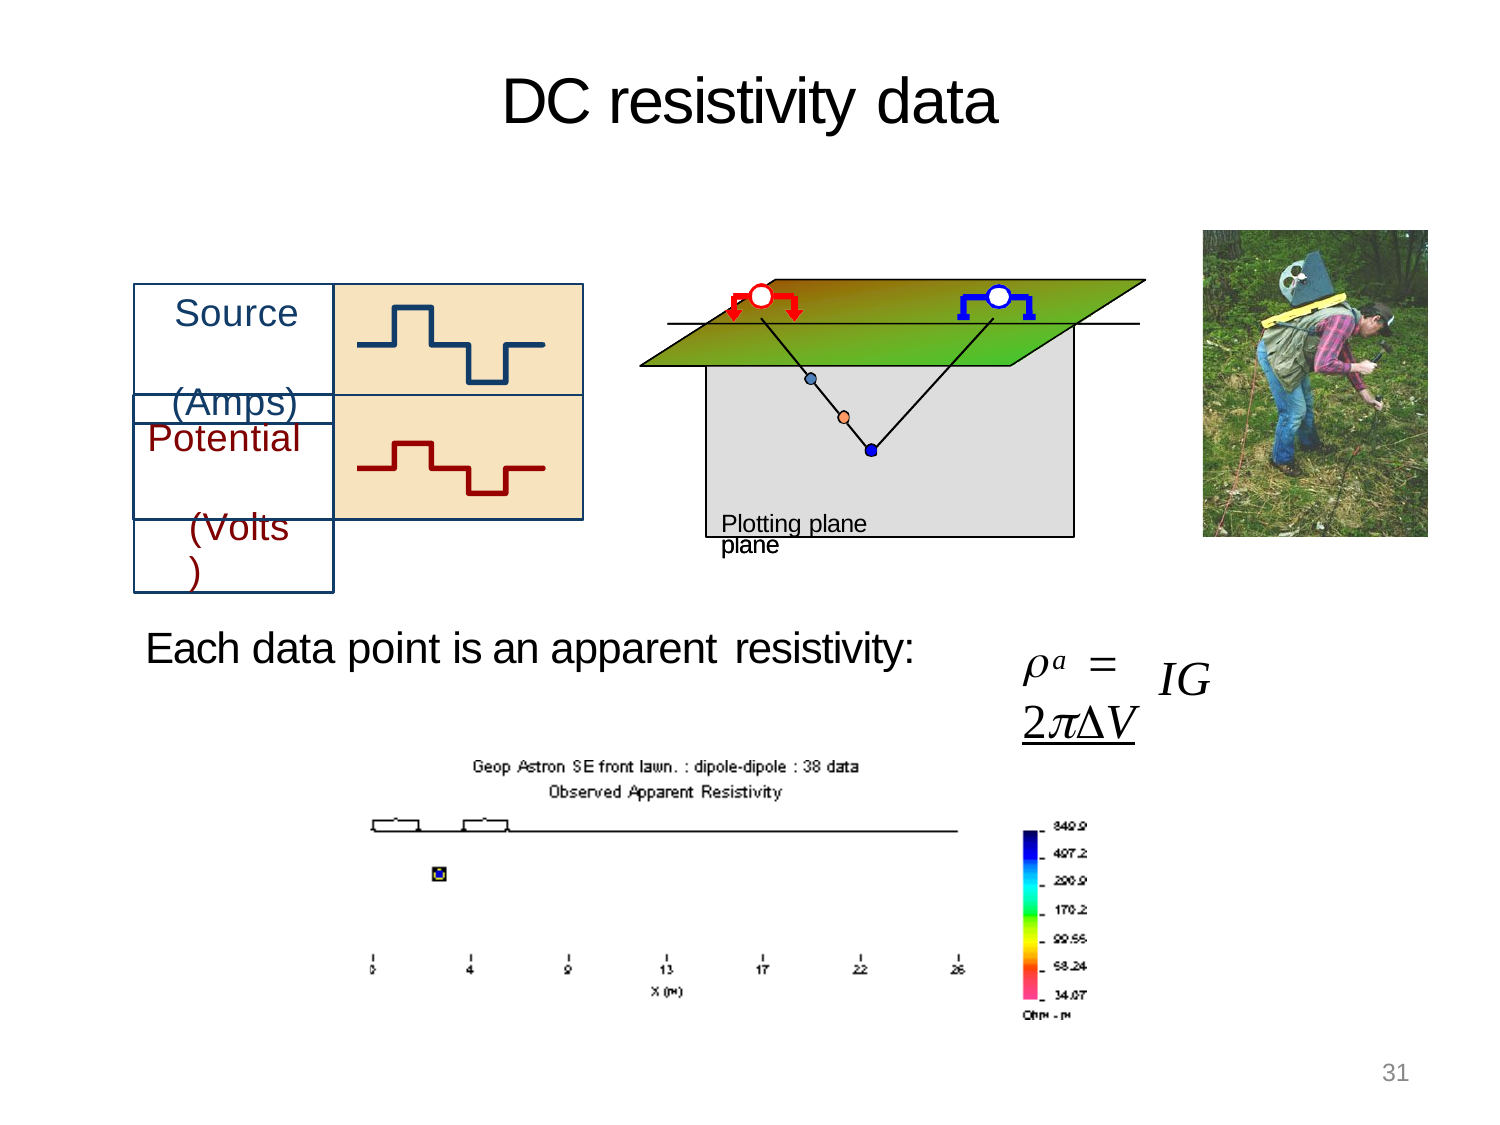

# DC resistivity data

Source  (Amps)

Plotting plane

Potential  (Volts)

Plotting plane
Plotting plane
ρ	= 2πΔV
Each data point is an apparent resistivity:
a
IG

31